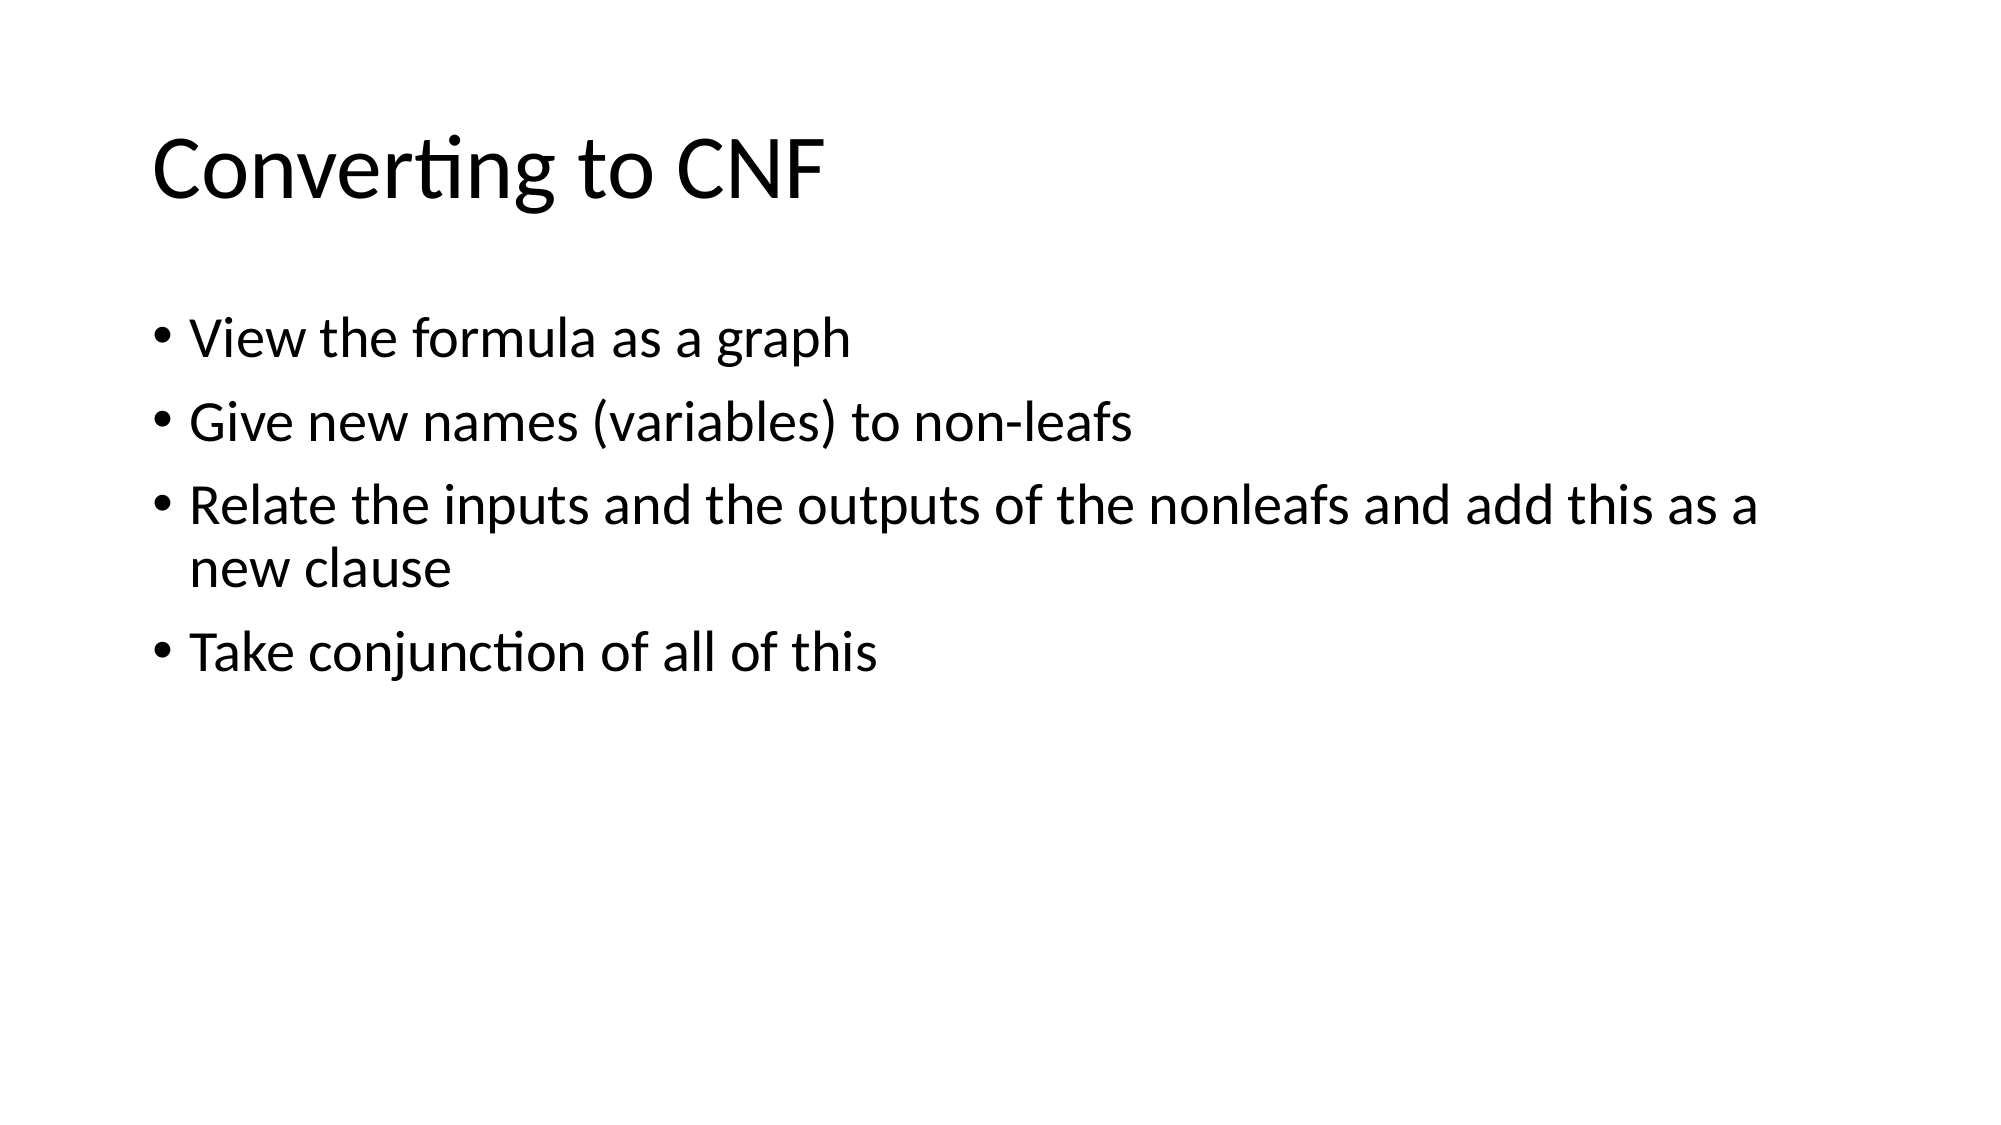

# Converting to CNF
View the formula as a graph
Give new names (variables) to non-leafs
Relate the inputs and the outputs of the nonleafs and add this as a new clause
Take conjunction of all of this